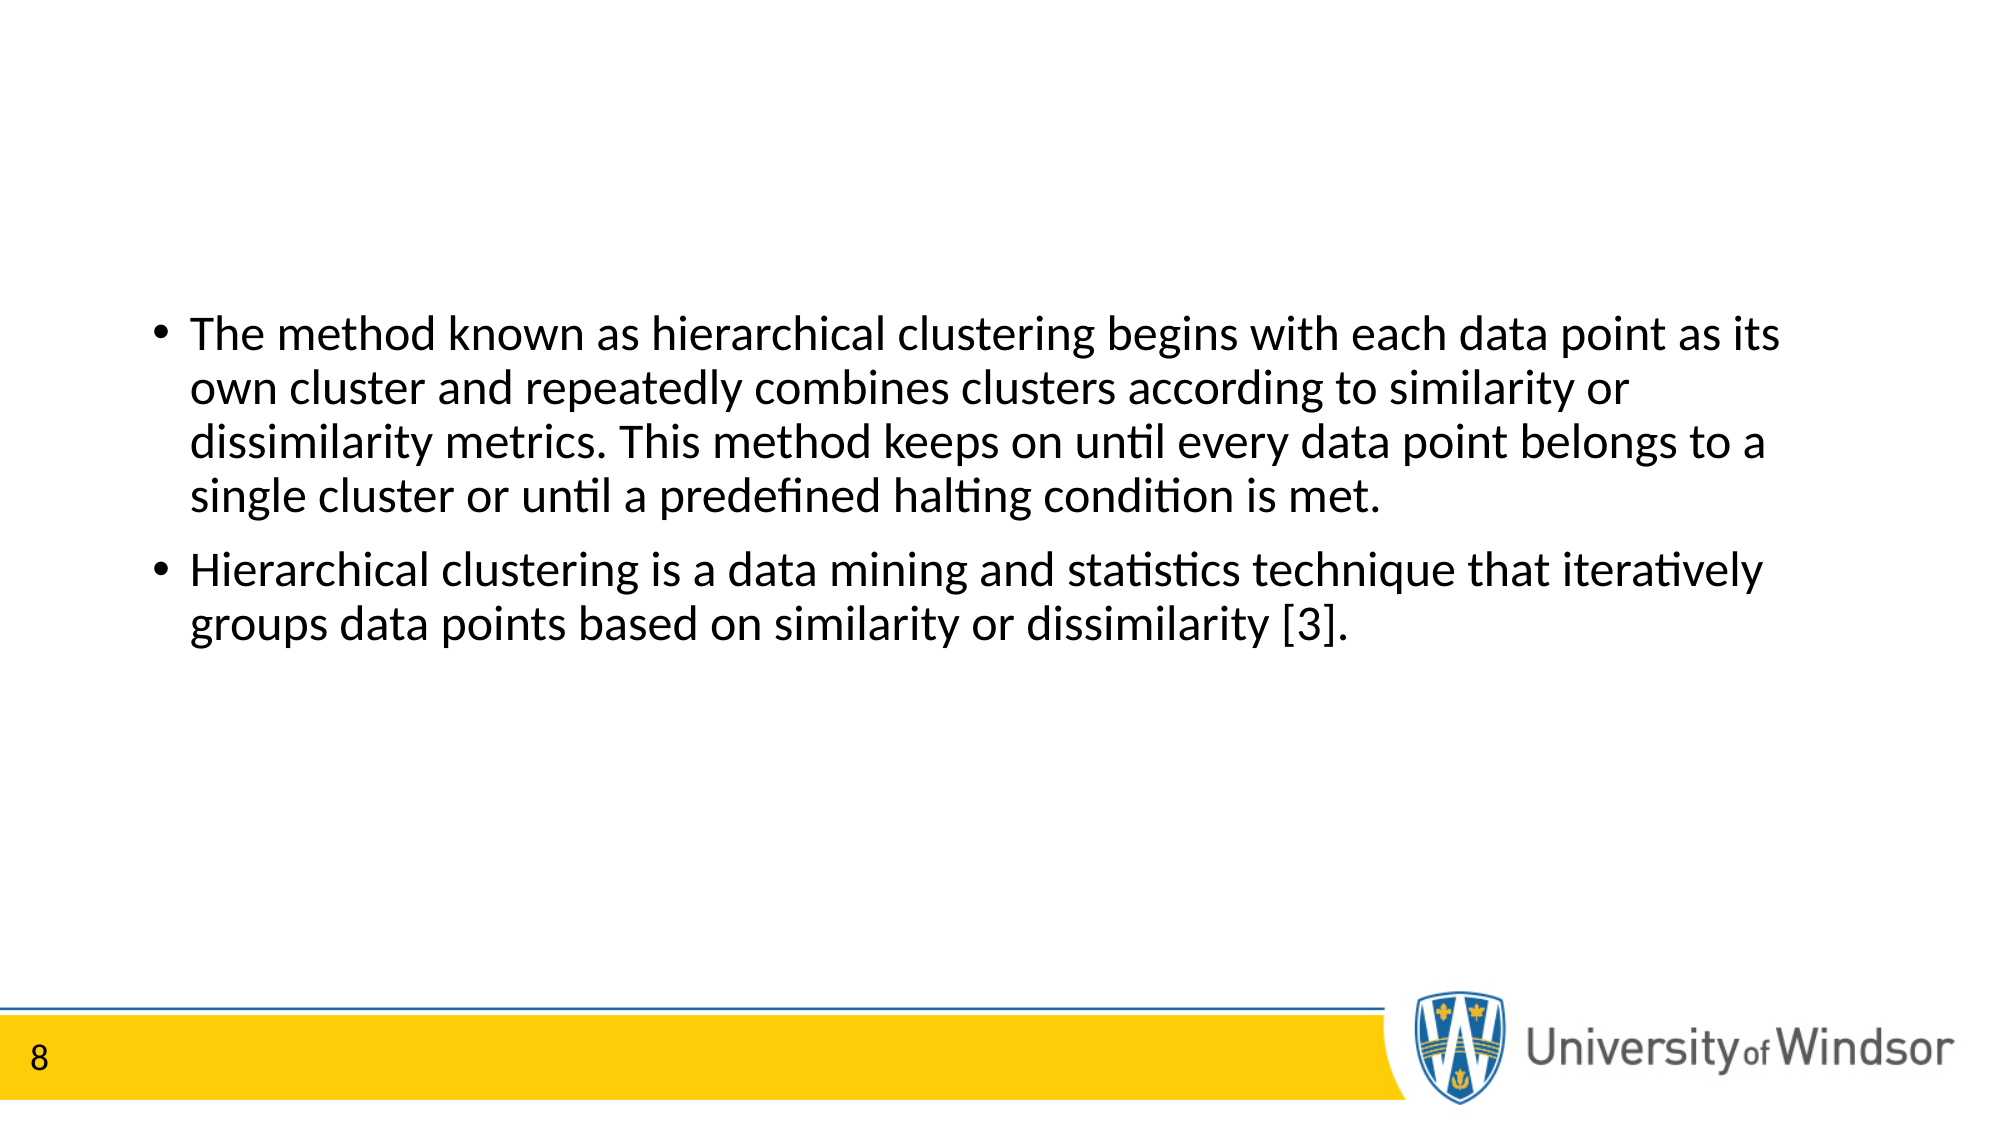

The method known as hierarchical clustering begins with each data point as its own cluster and repeatedly combines clusters according to similarity or dissimilarity metrics. This method keeps on until every data point belongs to a single cluster or until a predefined halting condition is met.
Hierarchical clustering is a data mining and statistics technique that iteratively groups data points based on similarity or dissimilarity [3].
8